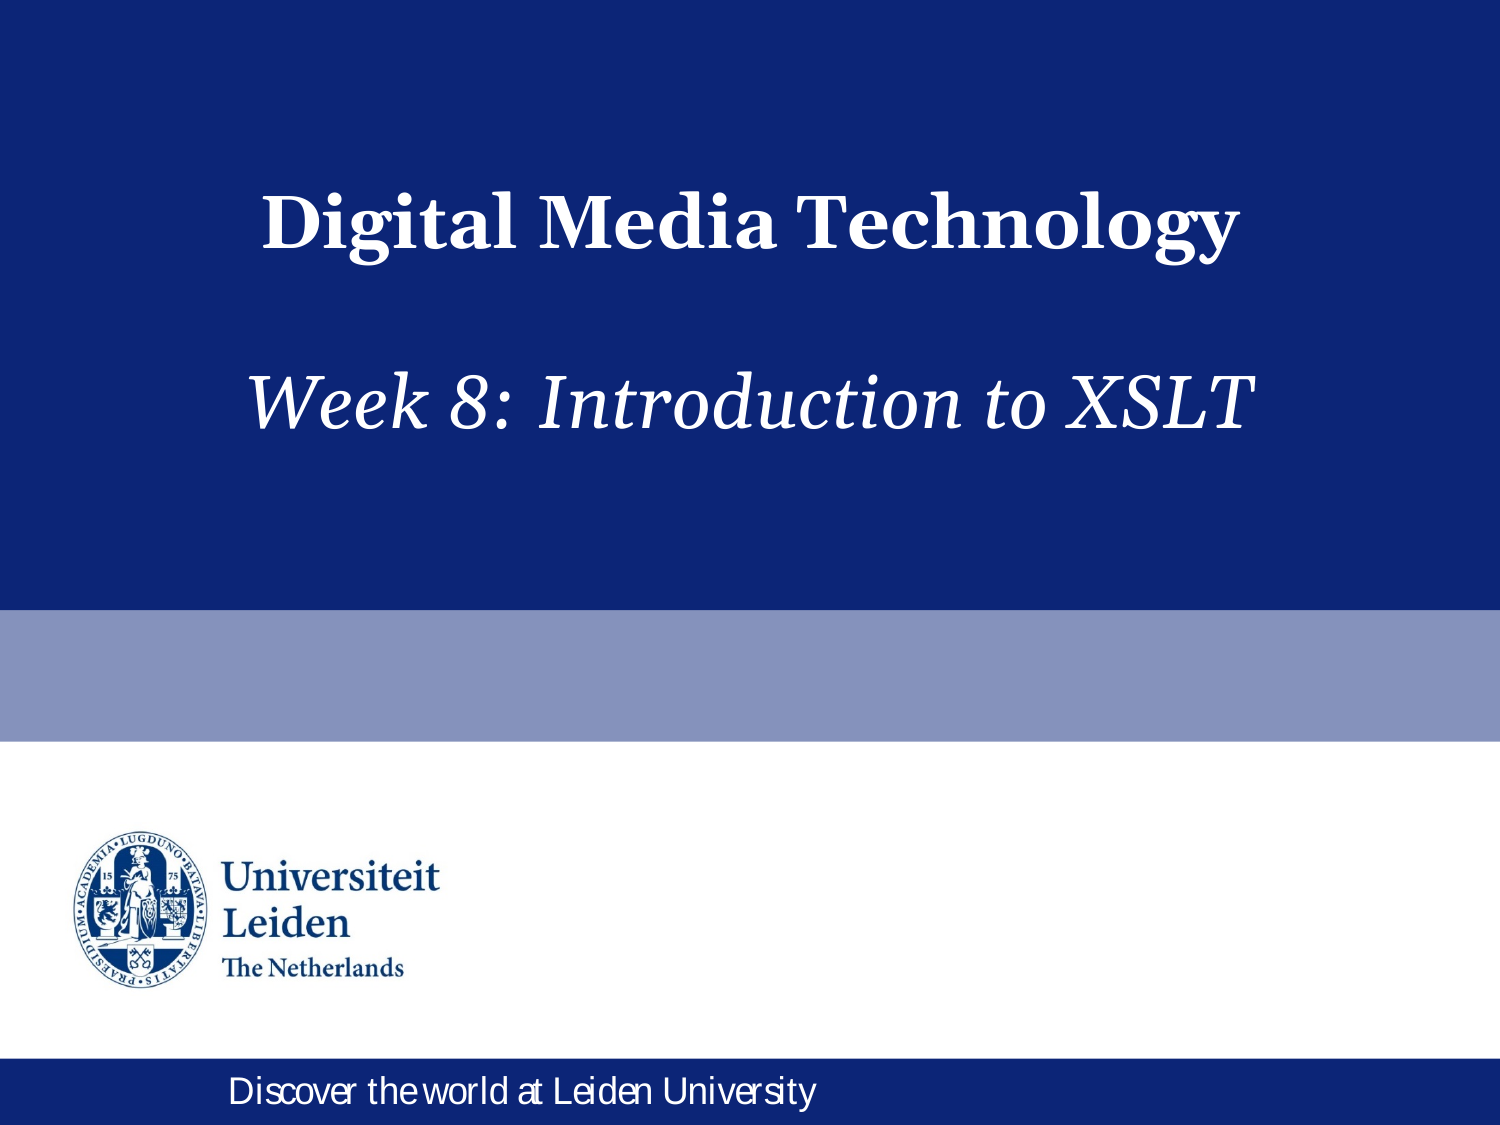

# Digital Media Technology Week 8: Introduction to XSLT